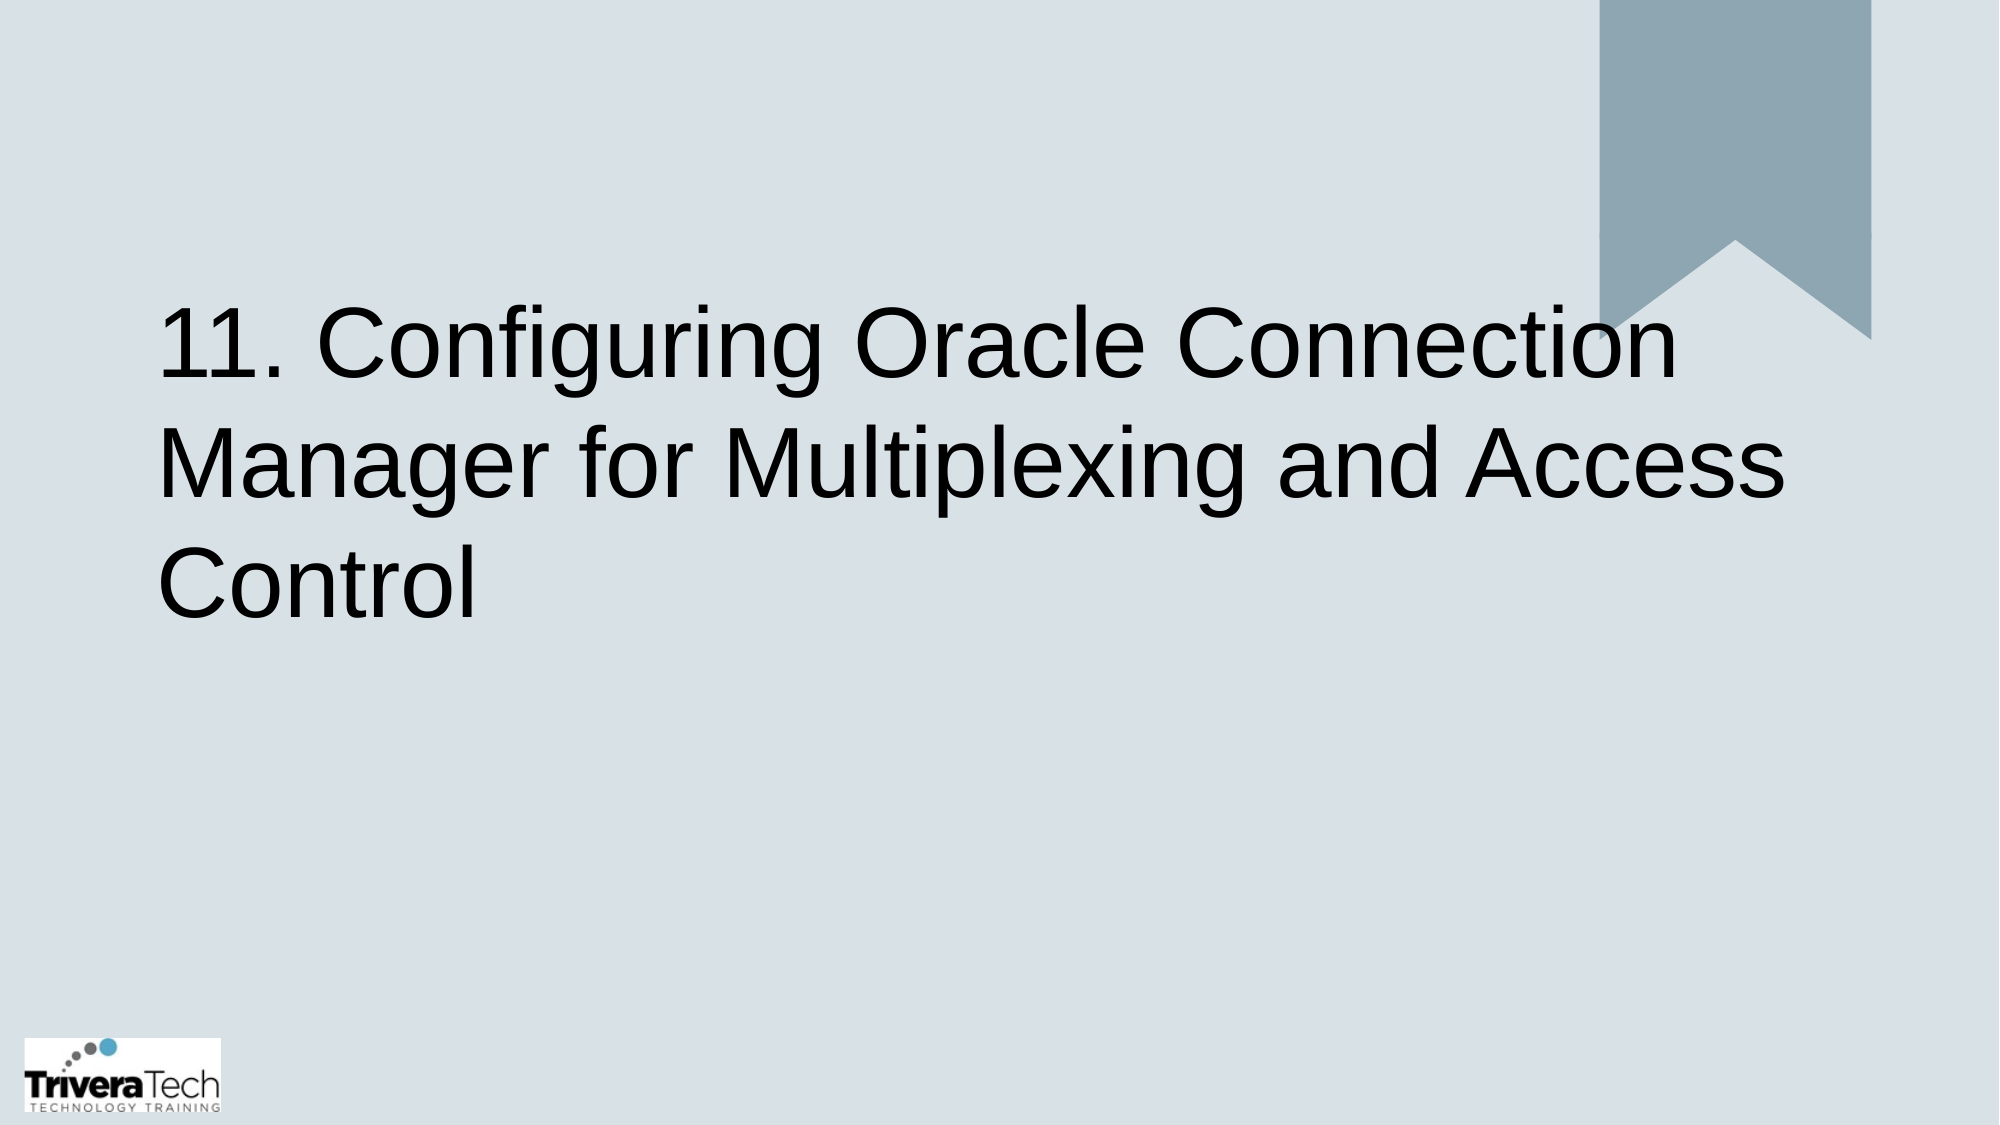

# 11. Configuring Oracle Connection Manager for Multiplexing and Access Control